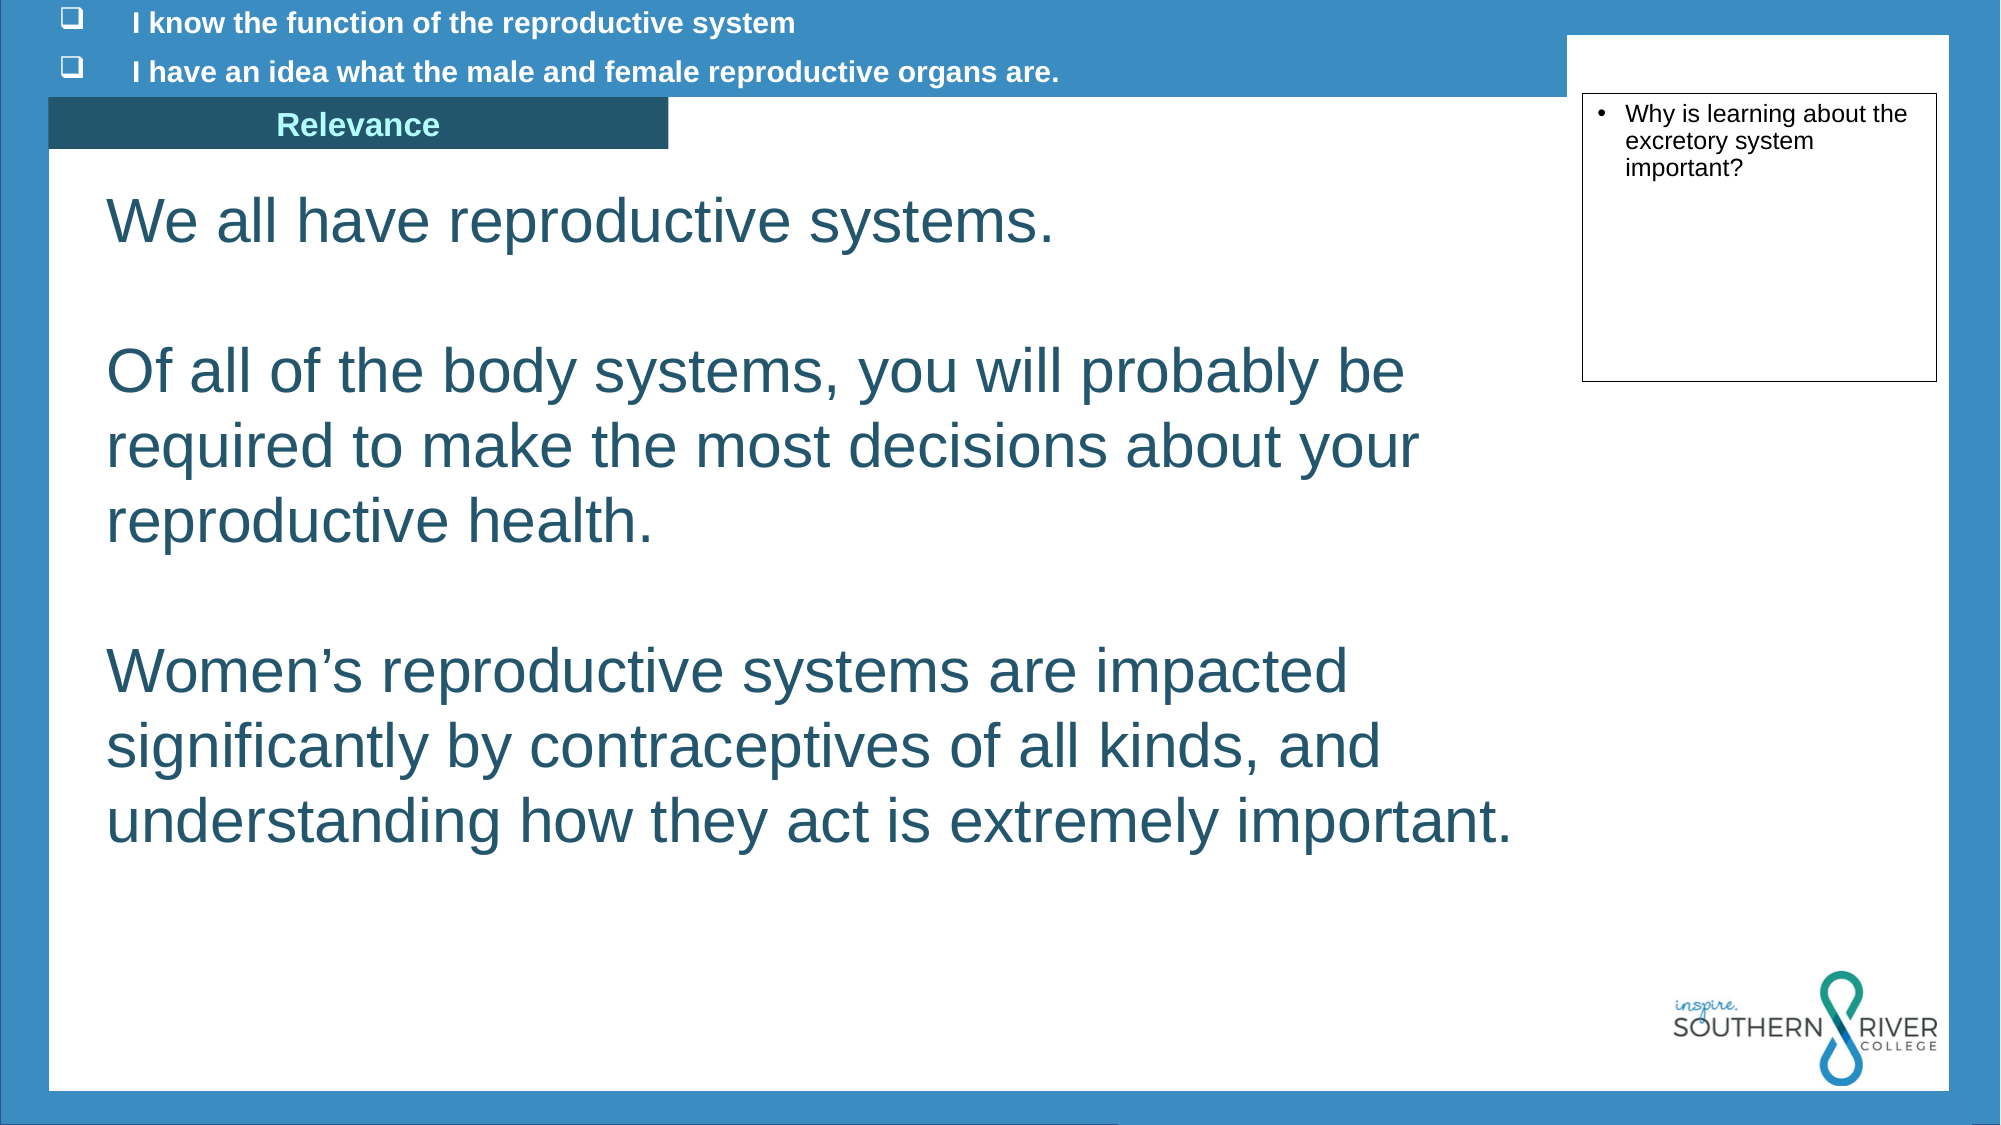

I know the function of the reproductive system
 I have an idea what the male and female reproductive organs are.

Why is learning about the excretory system important?
We all have reproductive systems.

Of all of the body systems, you will probably be required to make the most decisions about your reproductive health.

Women’s reproductive systems are impacted significantly by contraceptives of all kinds, and understanding how they act is extremely important.